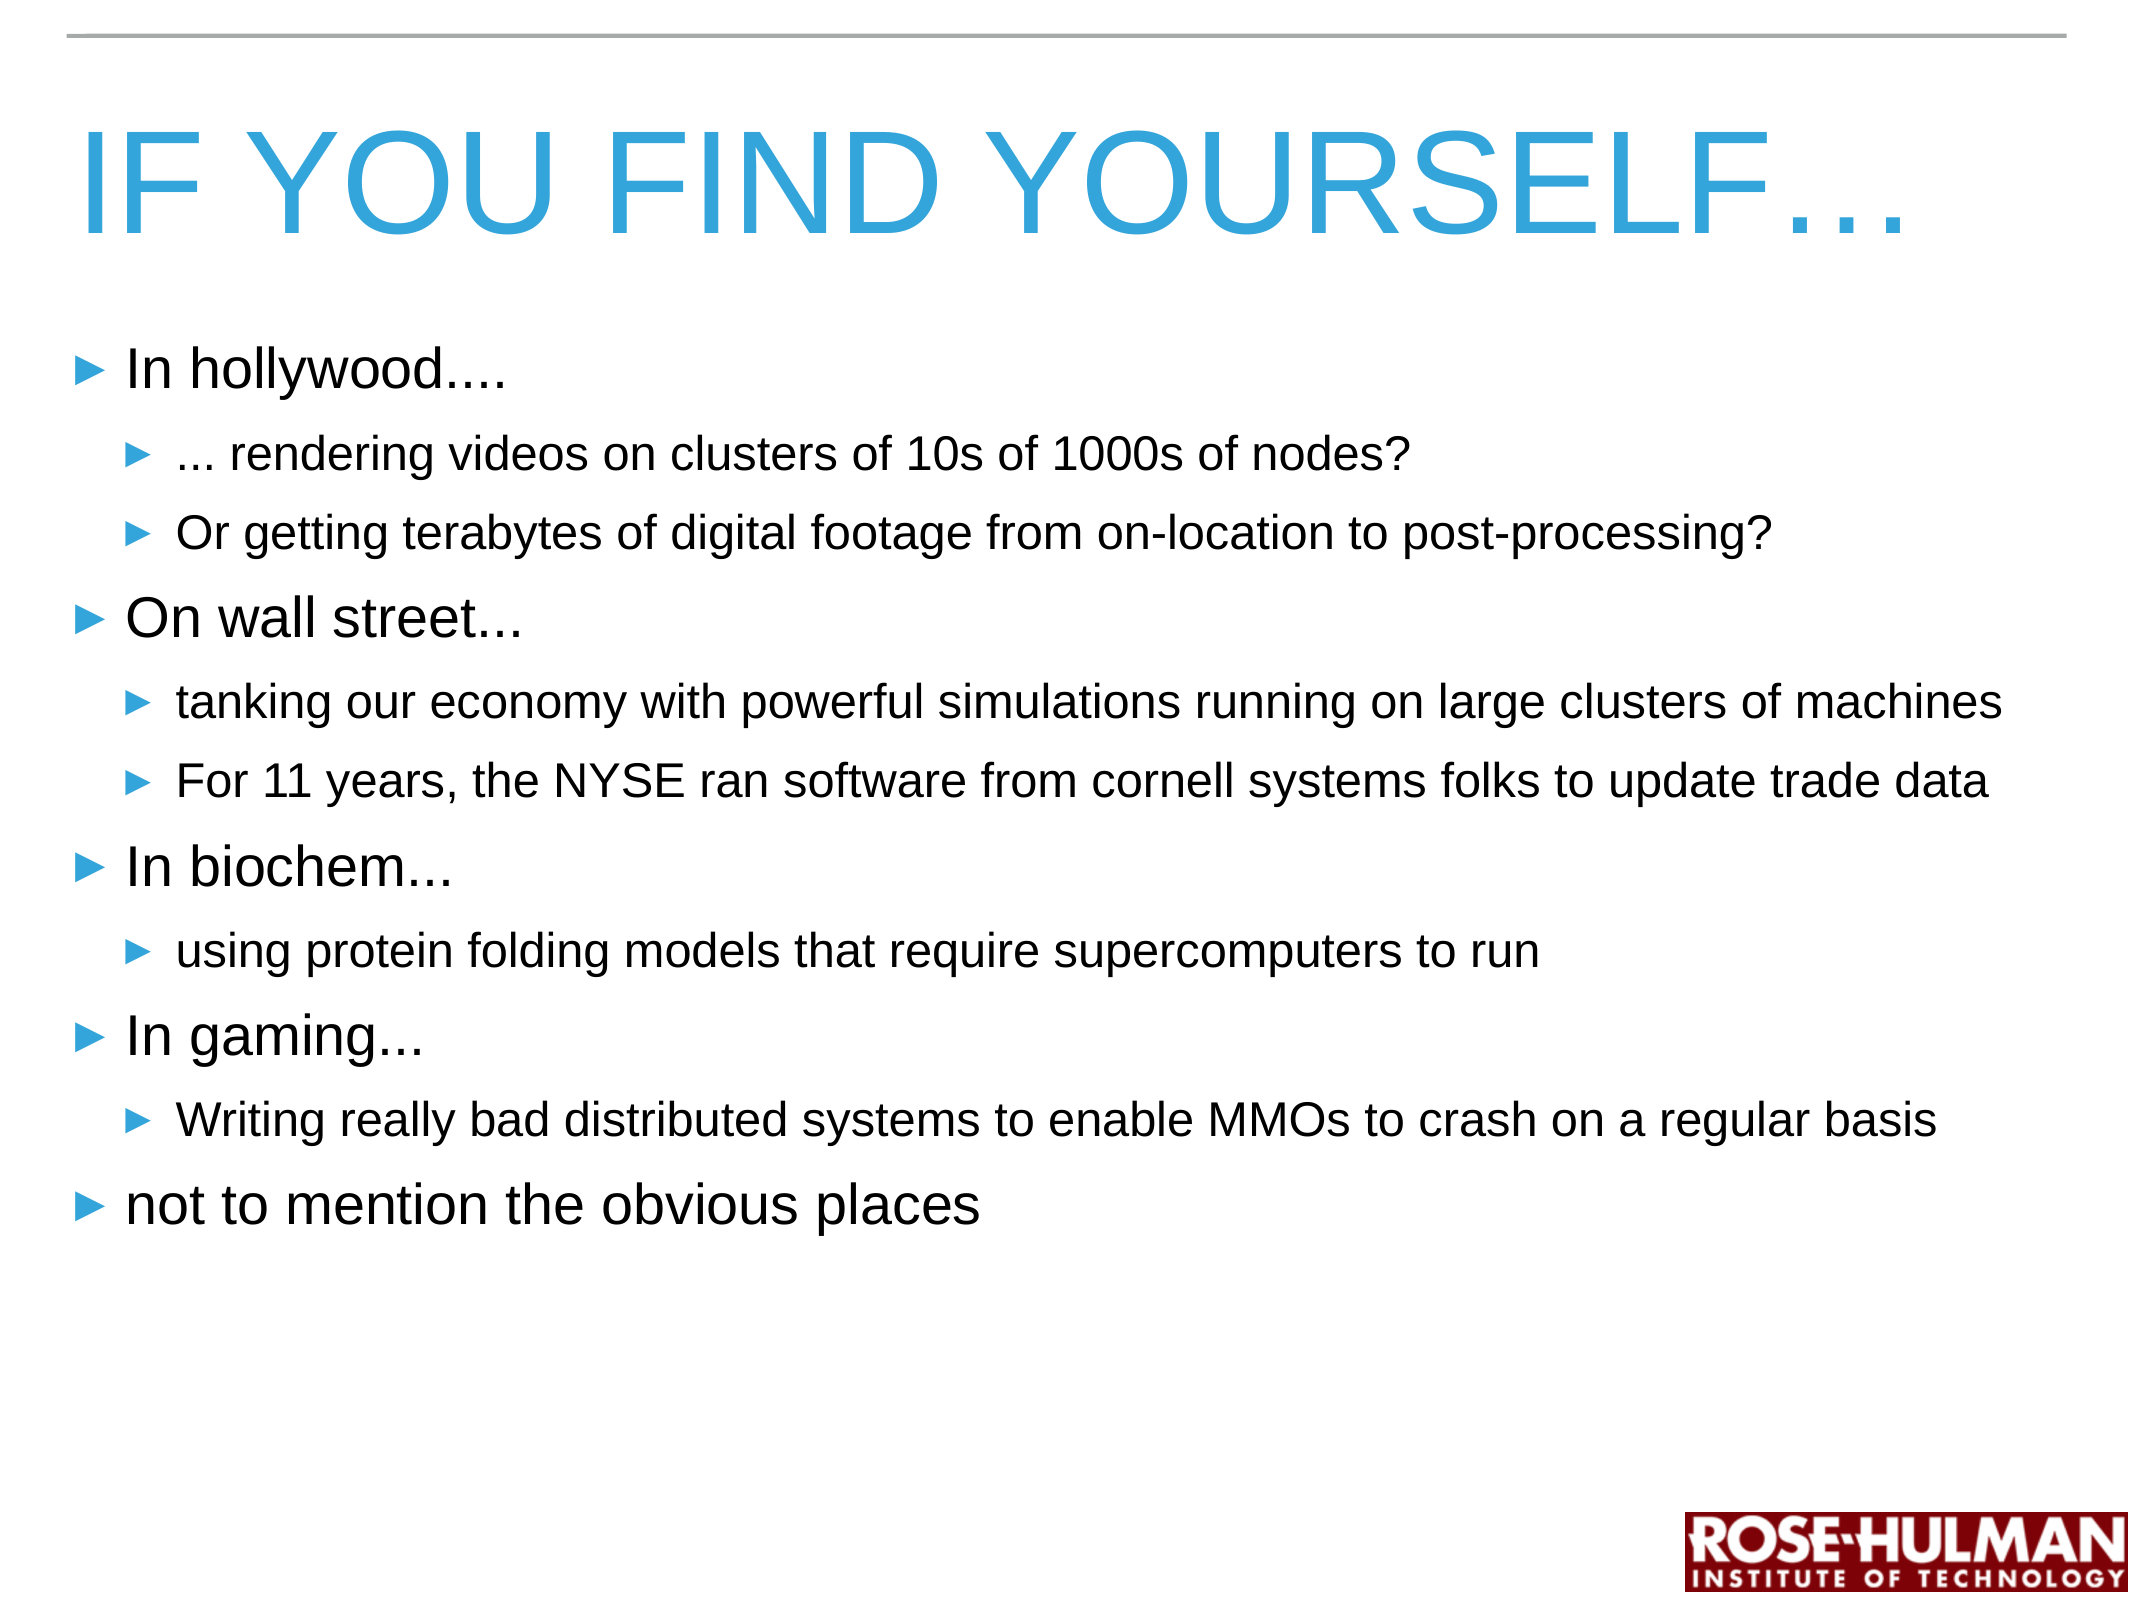

# If you find yourself…
In hollywood....
... rendering videos on clusters of 10s of 1000s of nodes?
Or getting terabytes of digital footage from on-location to post-processing?
On wall street...
tanking our economy with powerful simulations running on large clusters of machines
For 11 years, the NYSE ran software from cornell systems folks to update trade data
In biochem...
using protein folding models that require supercomputers to run
In gaming...
Writing really bad distributed systems to enable MMOs to crash on a regular basis
not to mention the obvious places
7